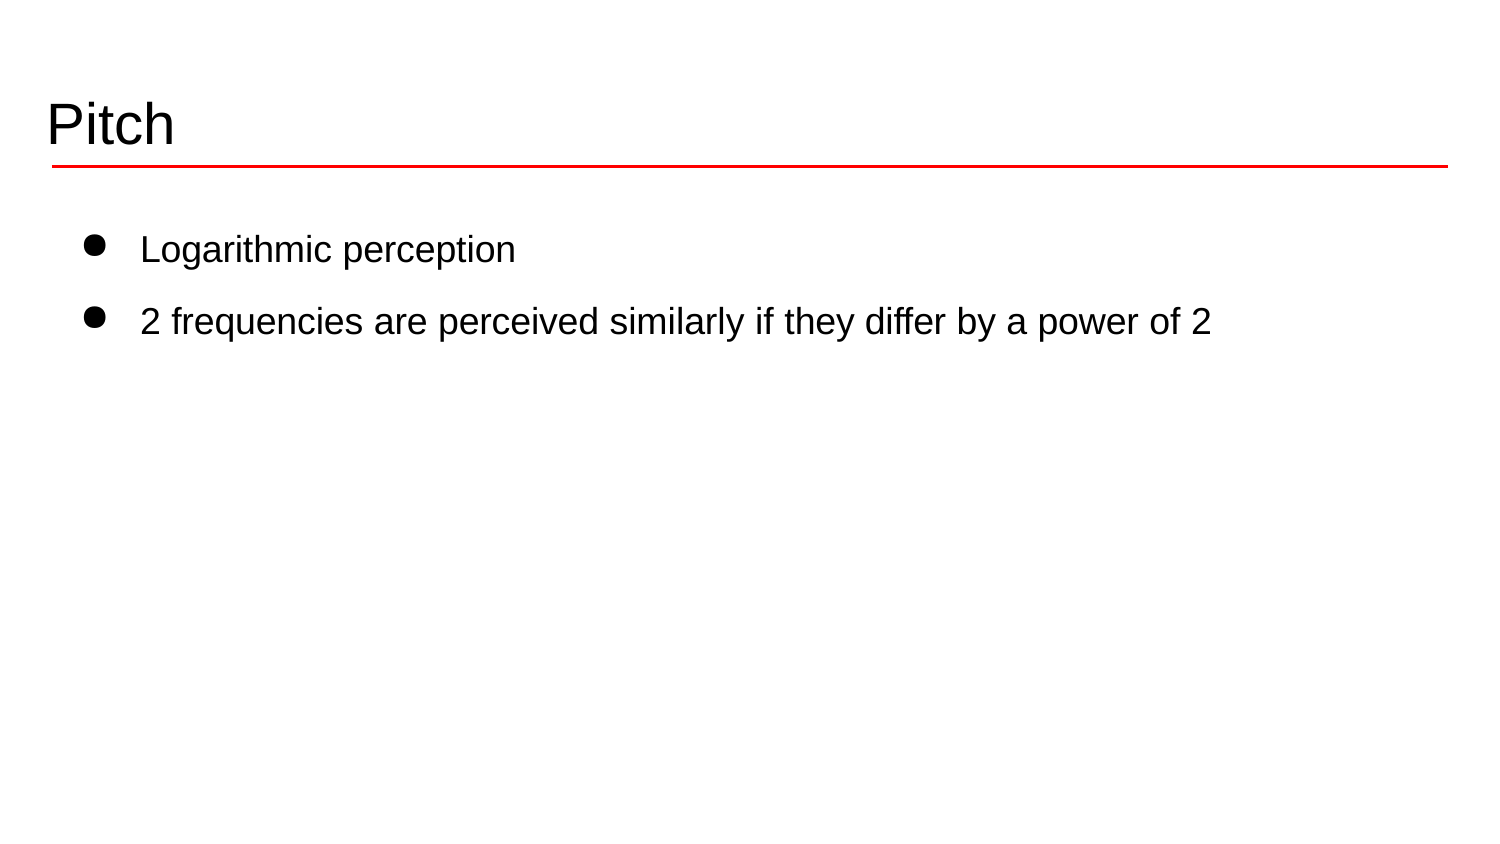

# Pitch

Logarithmic perception
2 frequencies are perceived similarly if they differ by a power of 2